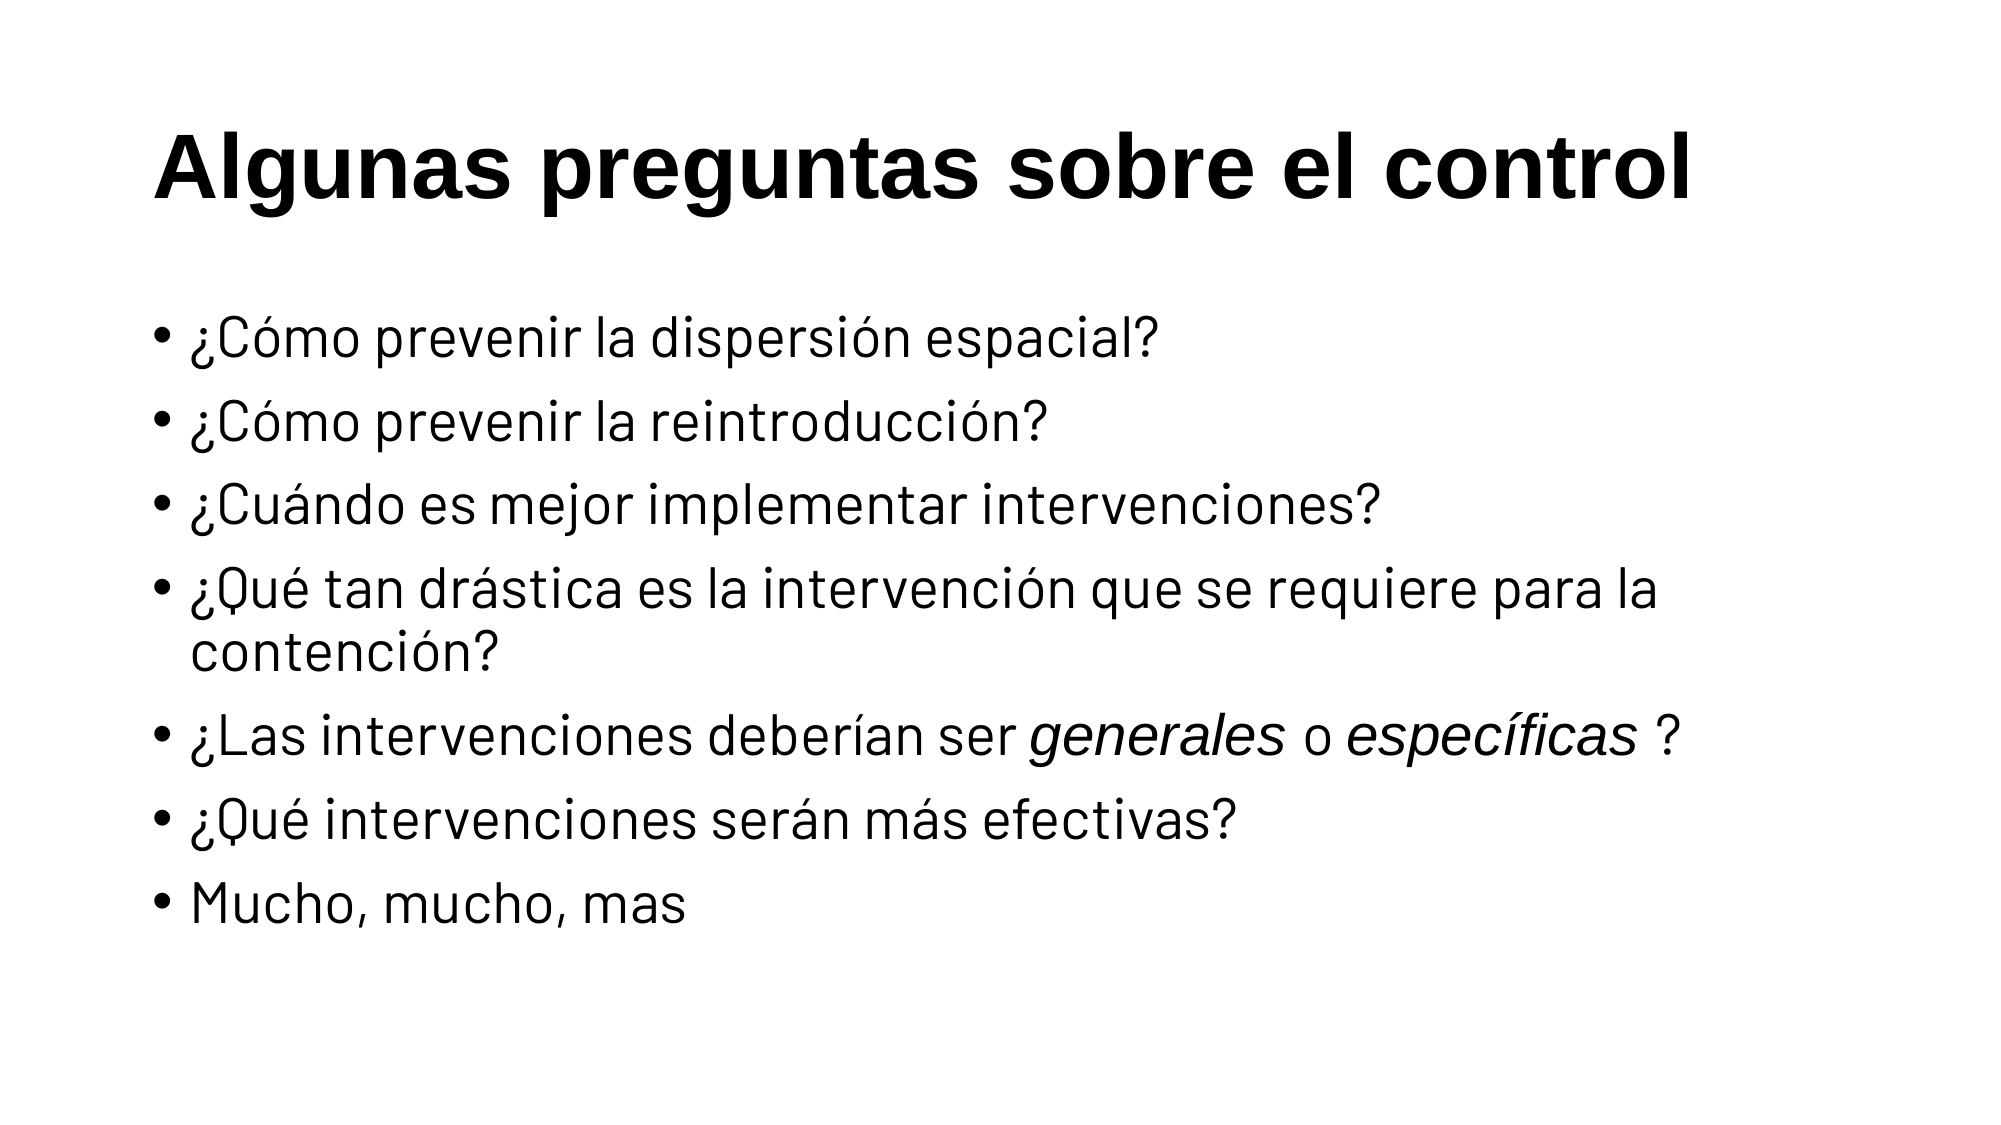

# Algunas preguntas sobre el control
¿Cómo prevenir la dispersión espacial?
¿Cómo prevenir la reintroducción?
¿Cuándo es mejor implementar intervenciones?
¿Qué tan drástica es la intervención que se requiere para la contención?
¿Las intervenciones deberían ser generales o específicas ?
¿Qué intervenciones serán más efectivas?
Mucho, mucho, mas